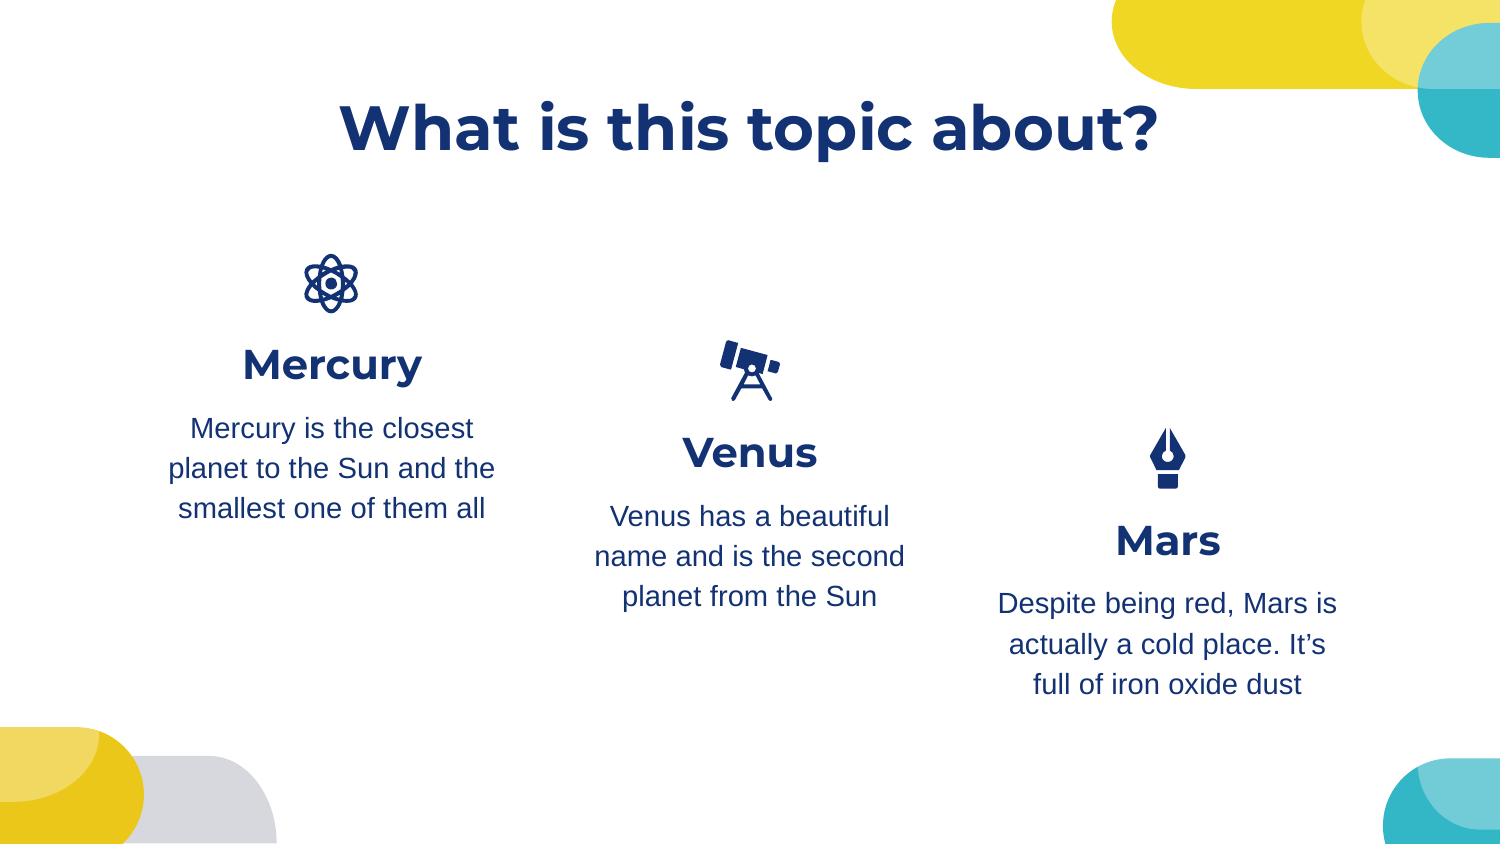

# What is this topic about?

Mercury

Mercury is the closest planet to the Sun and the smallest one of them all
Venus

Venus has a beautiful name and is the second planet from the Sun
Mars
Despite being red, Mars is actually a cold place. It’s full of iron oxide dust